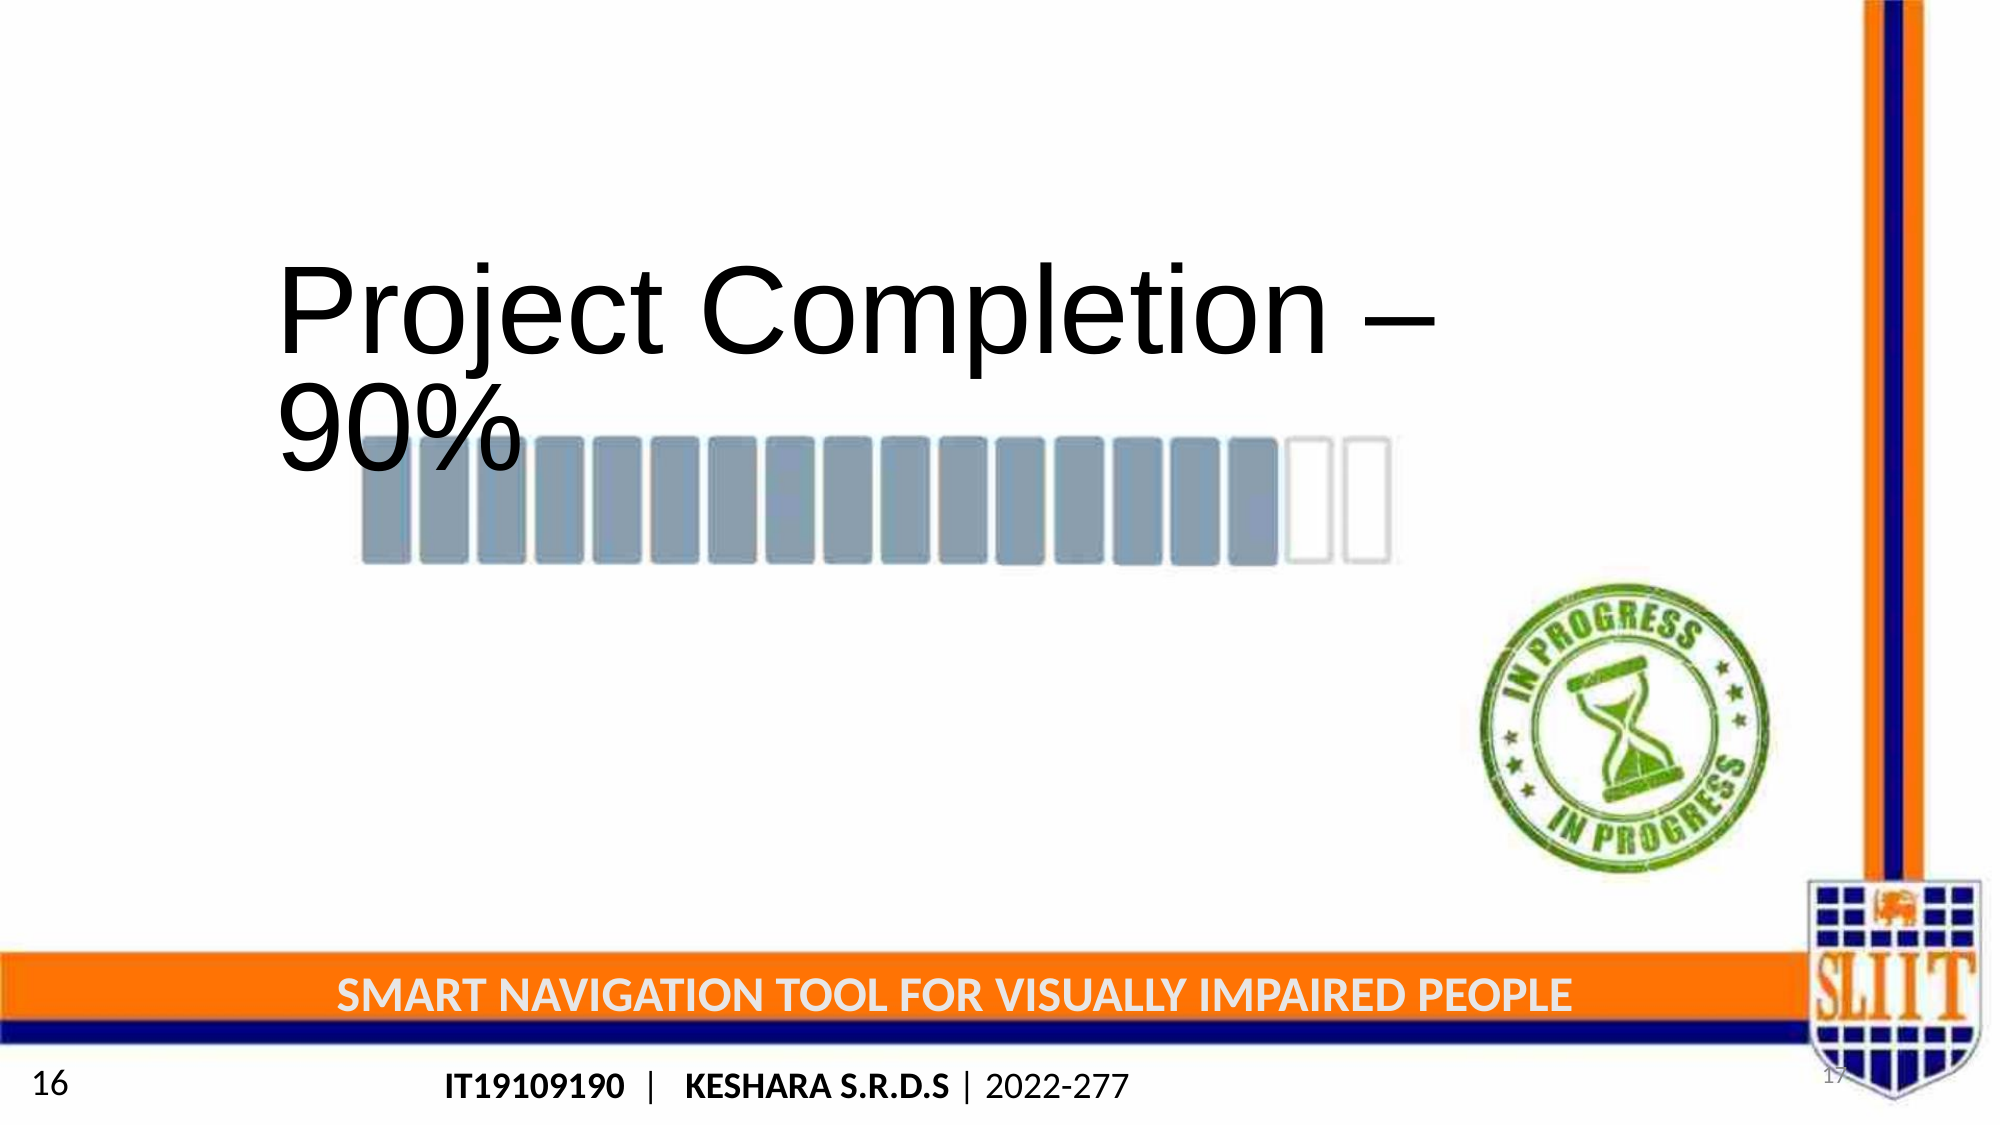

Project Completion –90%
SMART NAVIGATION TOOL FOR VISUALLY IMPAIRED PEOPLE
17
16
IT19109190 | KESHARA S.R.D.S | 2022-277